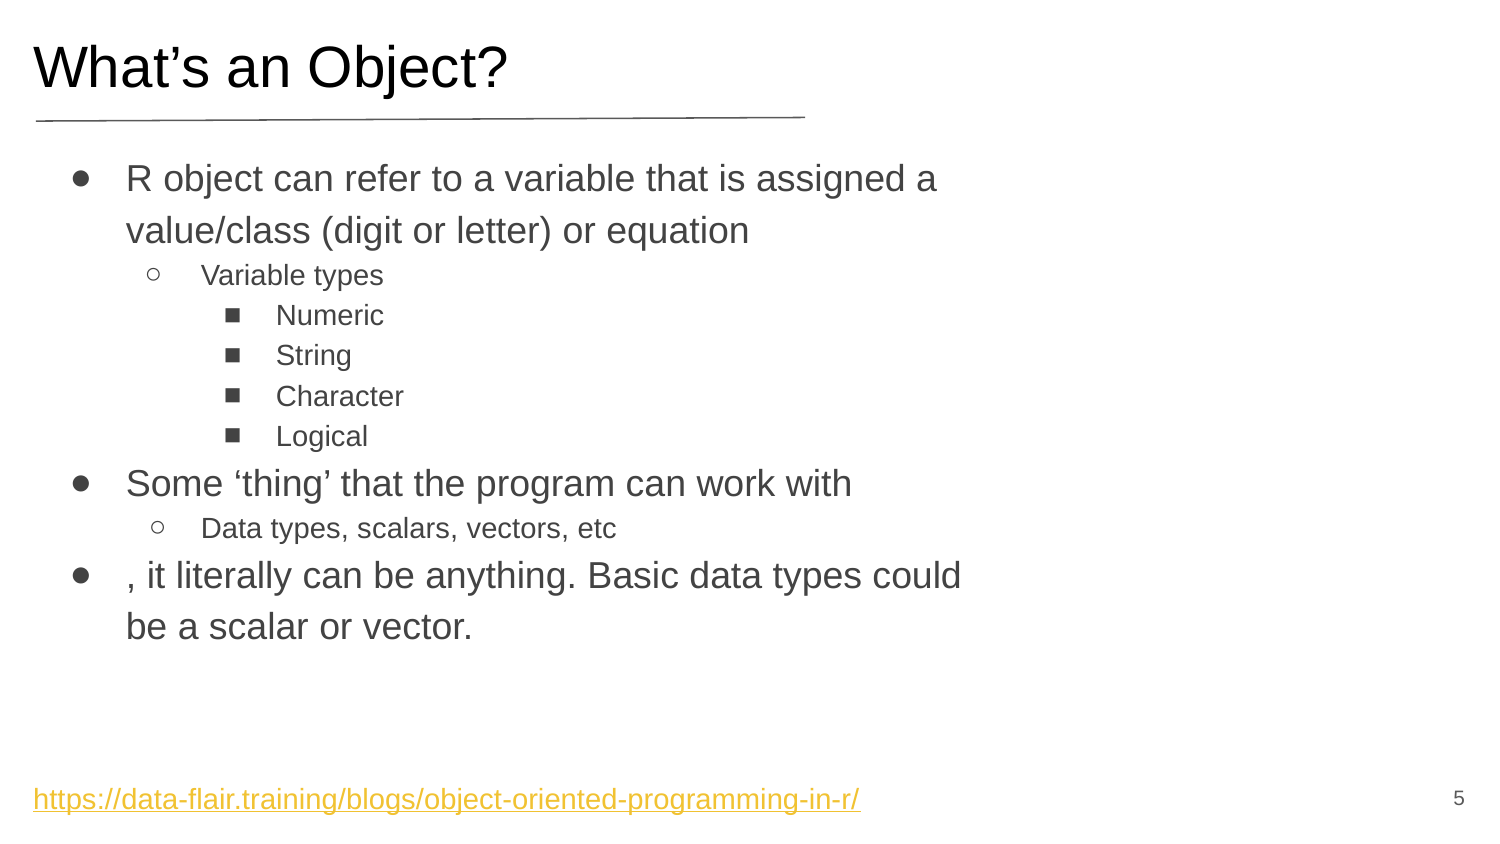

What’s an Object?

R object can refer to a variable that is assigned a value/class (digit or letter) or equation
Variable types
Numeric
String
Character
Logical
Some ‘thing’ that the program can work with
Data types, scalars, vectors, etc
, it literally can be anything. Basic data types could be a scalar or vector.
5
https://data-flair.training/blogs/object-oriented-programming-in-r/